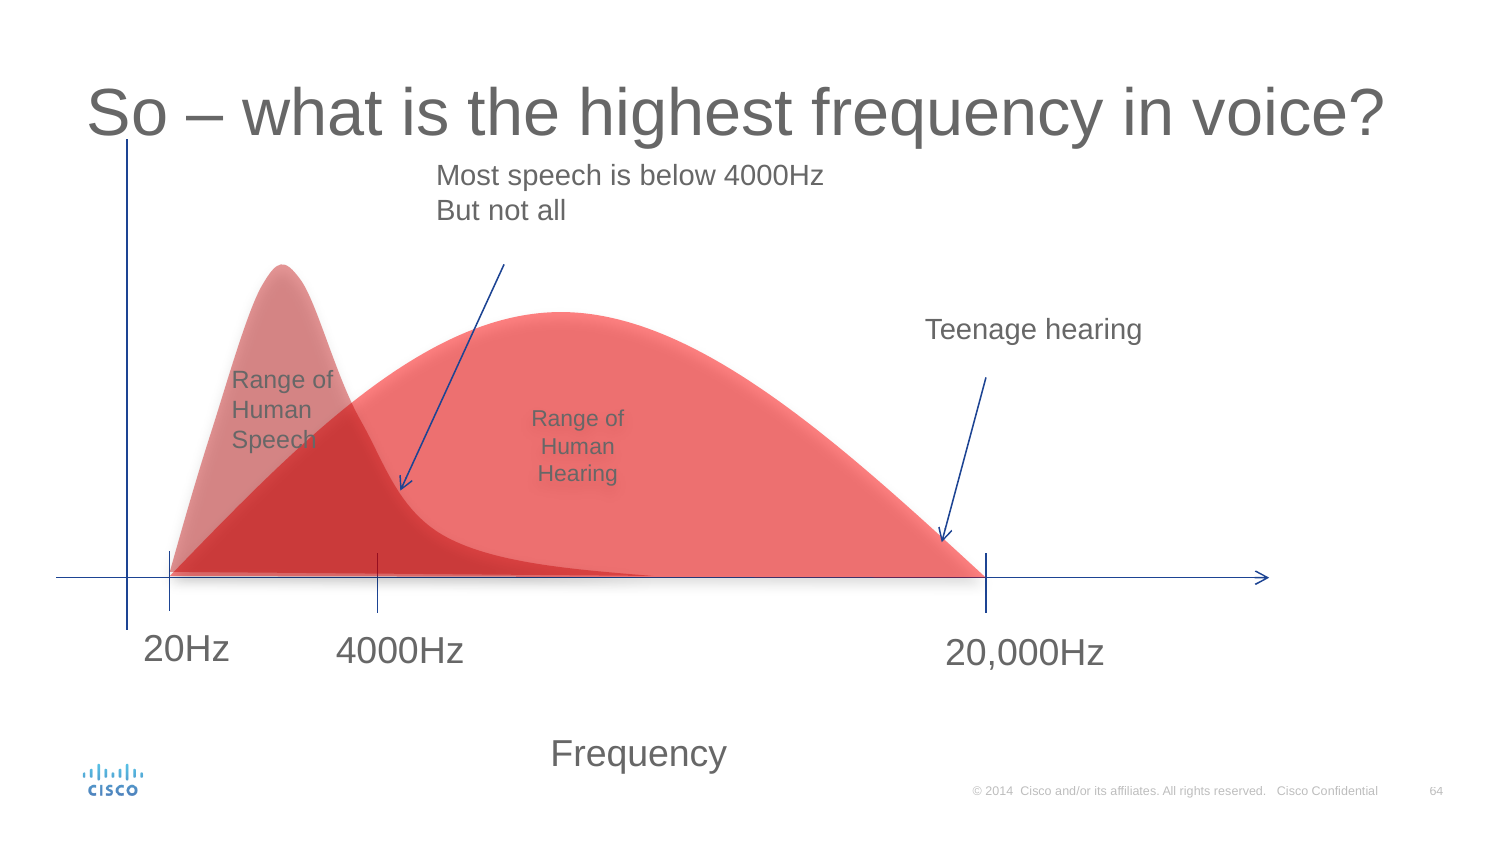

# So – what is the highest frequency in voice?
Most speech is below 4000Hz
But not all

Teenage hearing
Range of
 Human
Hearing
Range of Human Speech
20Hz
4000Hz
20,000Hz
Frequency